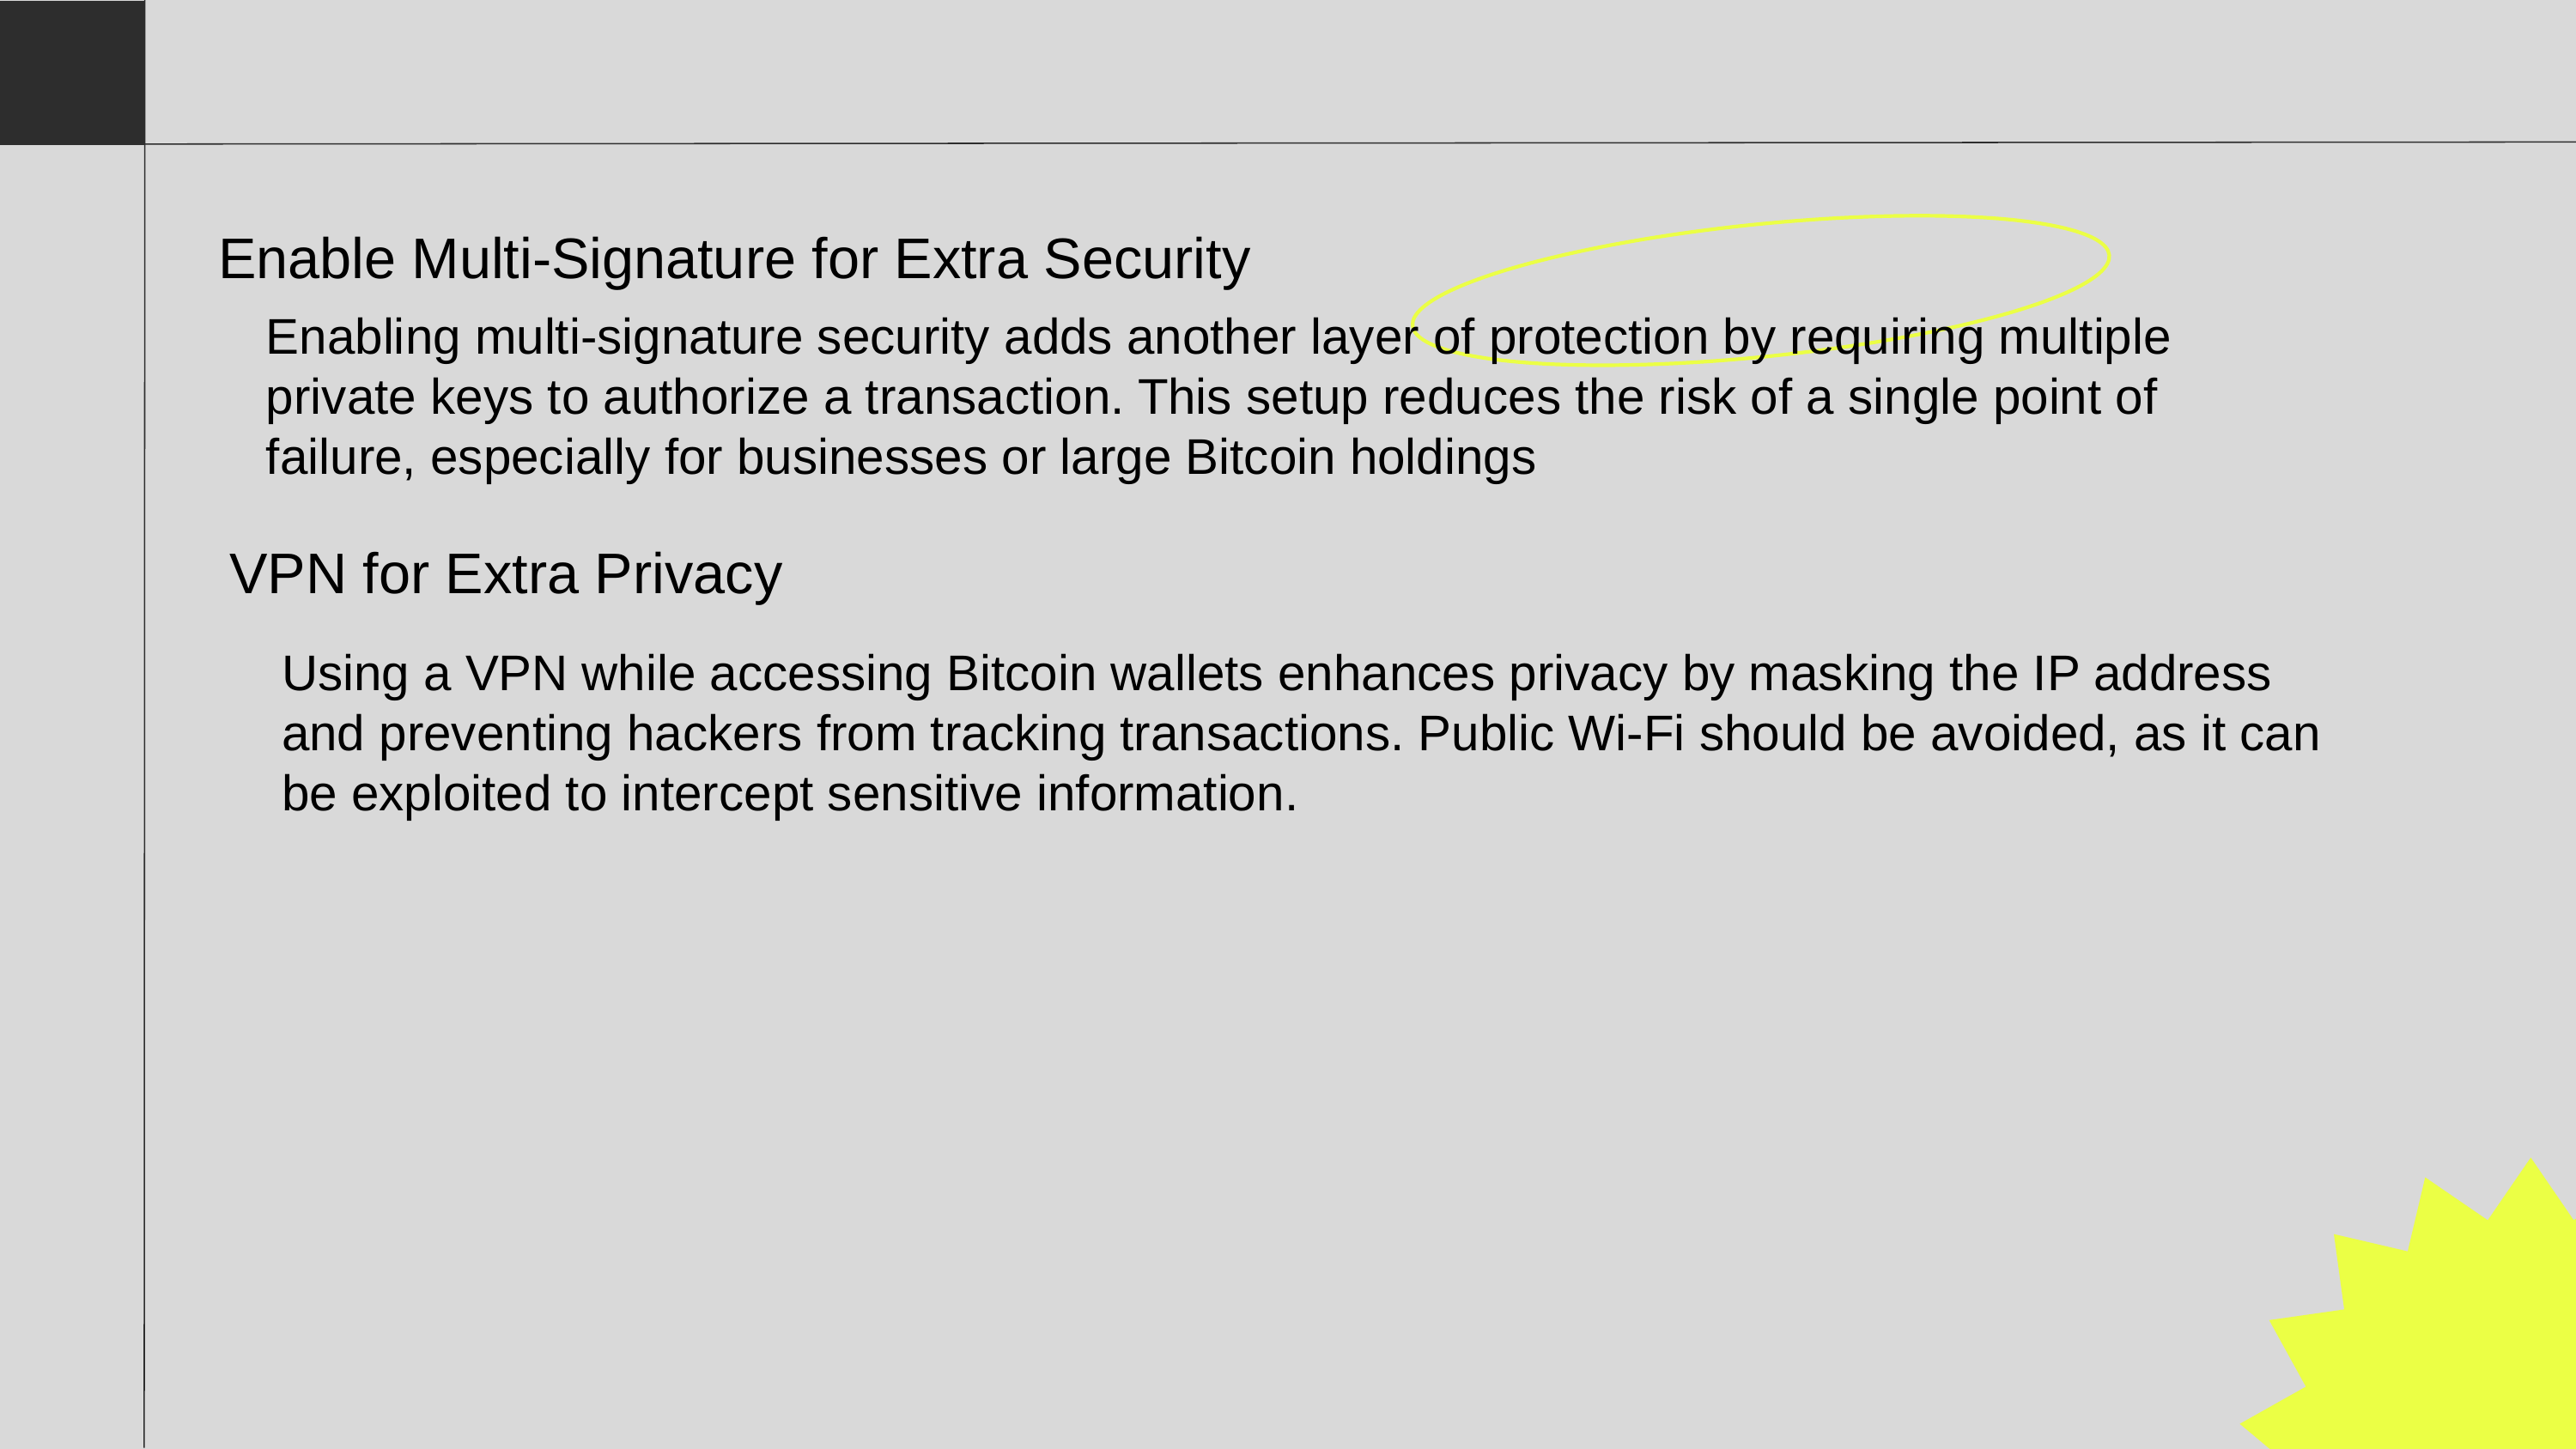

Enable Multi-Signature for Extra Security

Enabling multi-signature security adds another layer of protection by requiring multiple private keys to authorize a transaction. This setup reduces the risk of a single point of failure, especially for businesses or large Bitcoin holdings
VPN for Extra Privacy
Using a VPN while accessing Bitcoin wallets enhances privacy by masking the IP address and preventing hackers from tracking transactions. Public Wi-Fi should be avoided, as it can be exploited to intercept sensitive information.